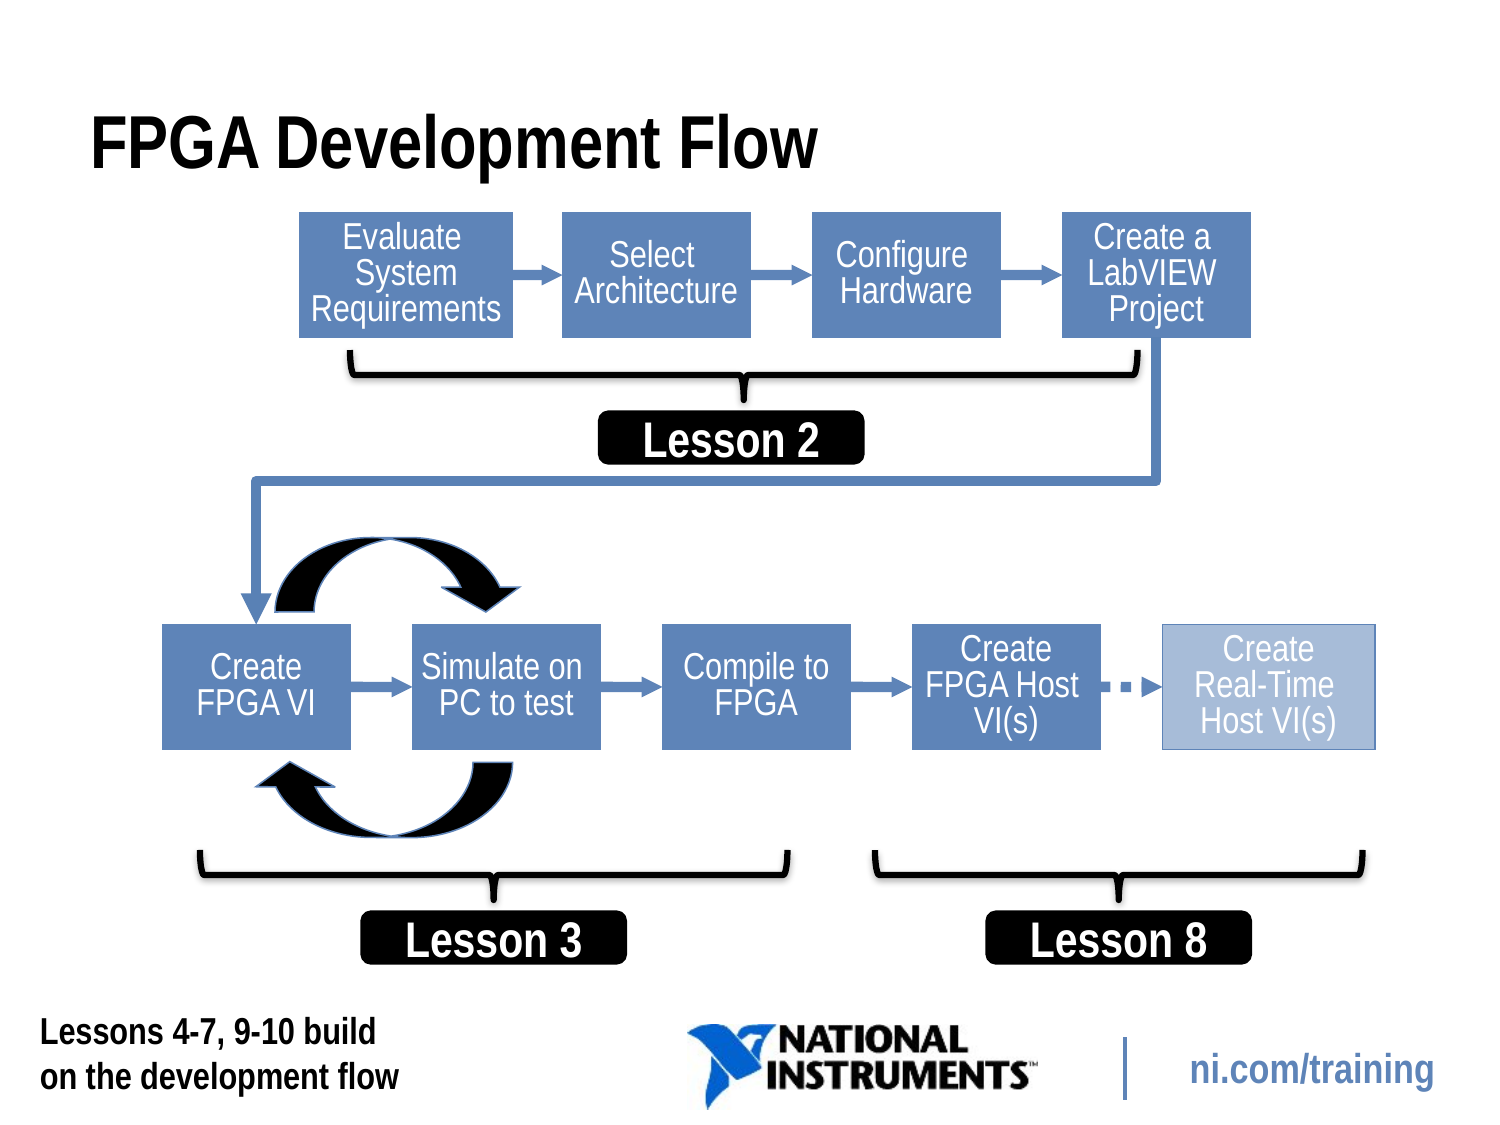

# FPGA Development Flow
Evaluate
System
Requirements
Select
Architecture
Configure
Hardware
Create a
LabVIEW
Project

Lesson 2

Create
FPGA VI
Simulate on
PC to test
Compile to
FPGA
Create
FPGA Host
VI(s)
Create
Real-Time
Host VI(s)

Lesson 3
Lesson 8
Lessons 4-7, 9-10 build
on the development flow